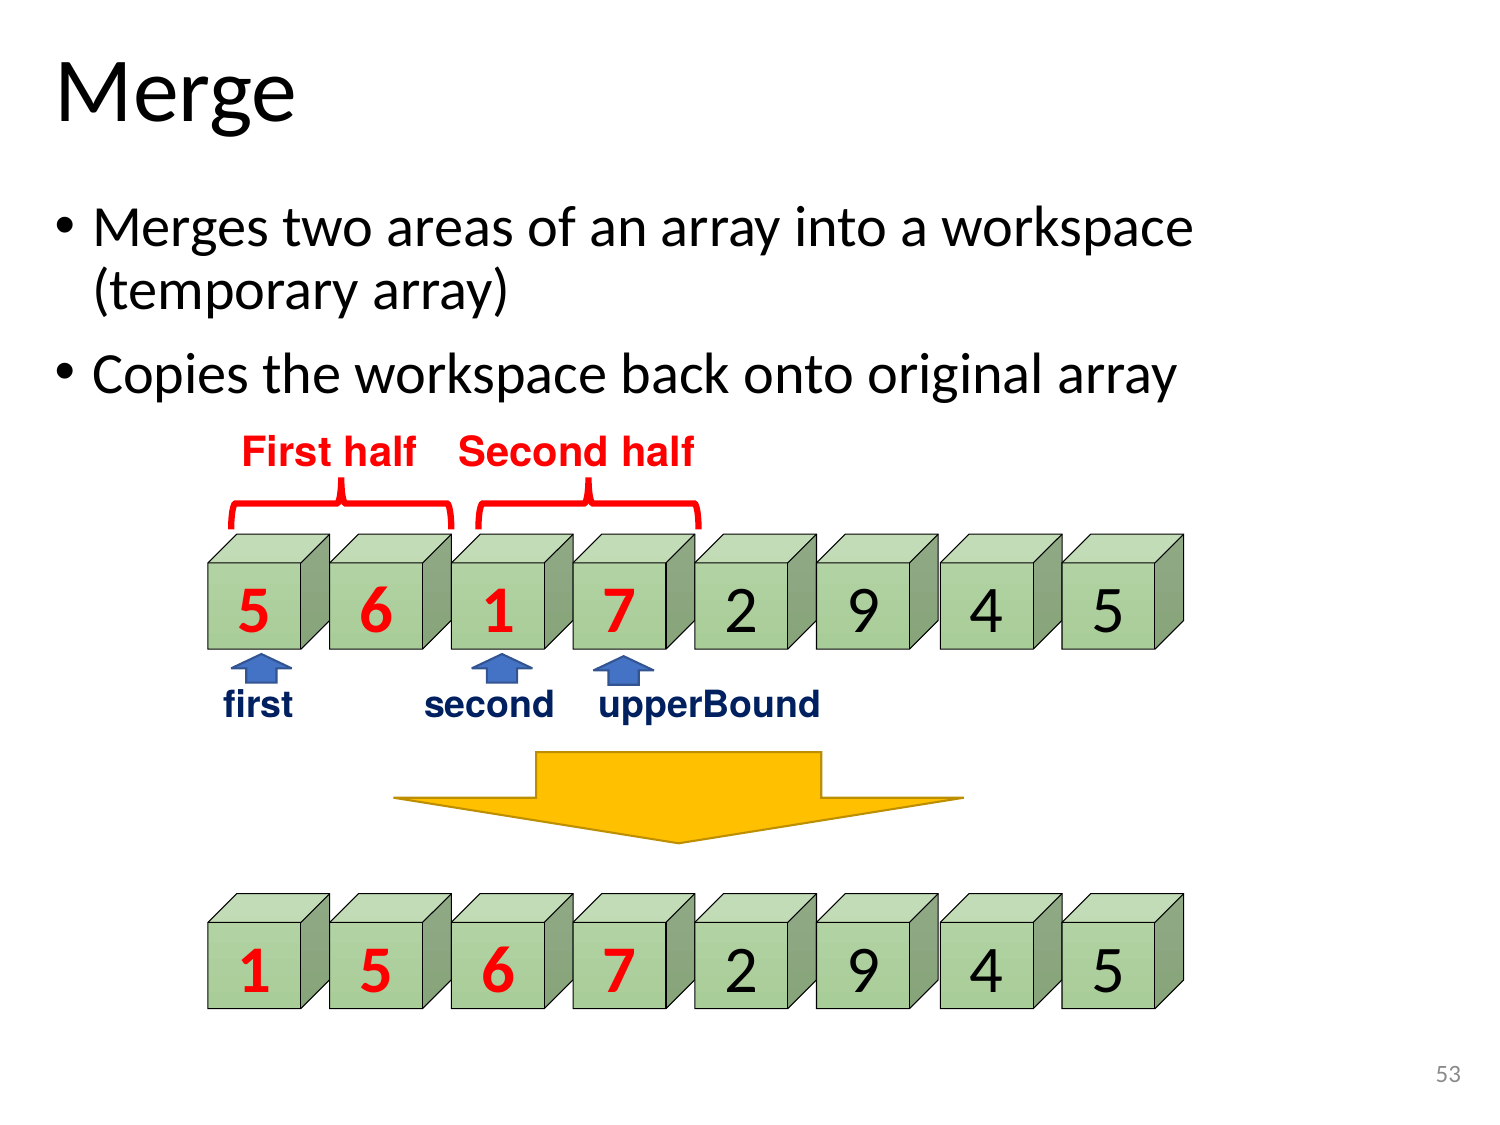

# Merge
Merges two areas of an array into a workspace (temporary array)
Copies the workspace back onto original array

First half
Second half
5
1
7
9
4
6
2
5

first
second
upperBound

1
6
7
9
4
5
2
5
53